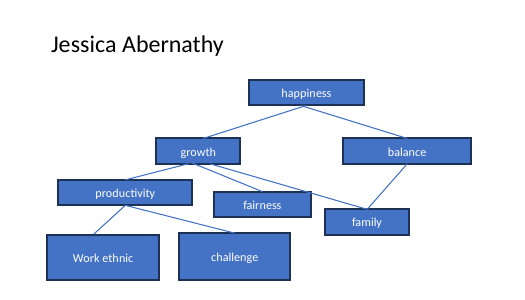

# Jessica Abernathy
happiness
growth
balance
productivity
fairness
family
challenge
Work ethnic